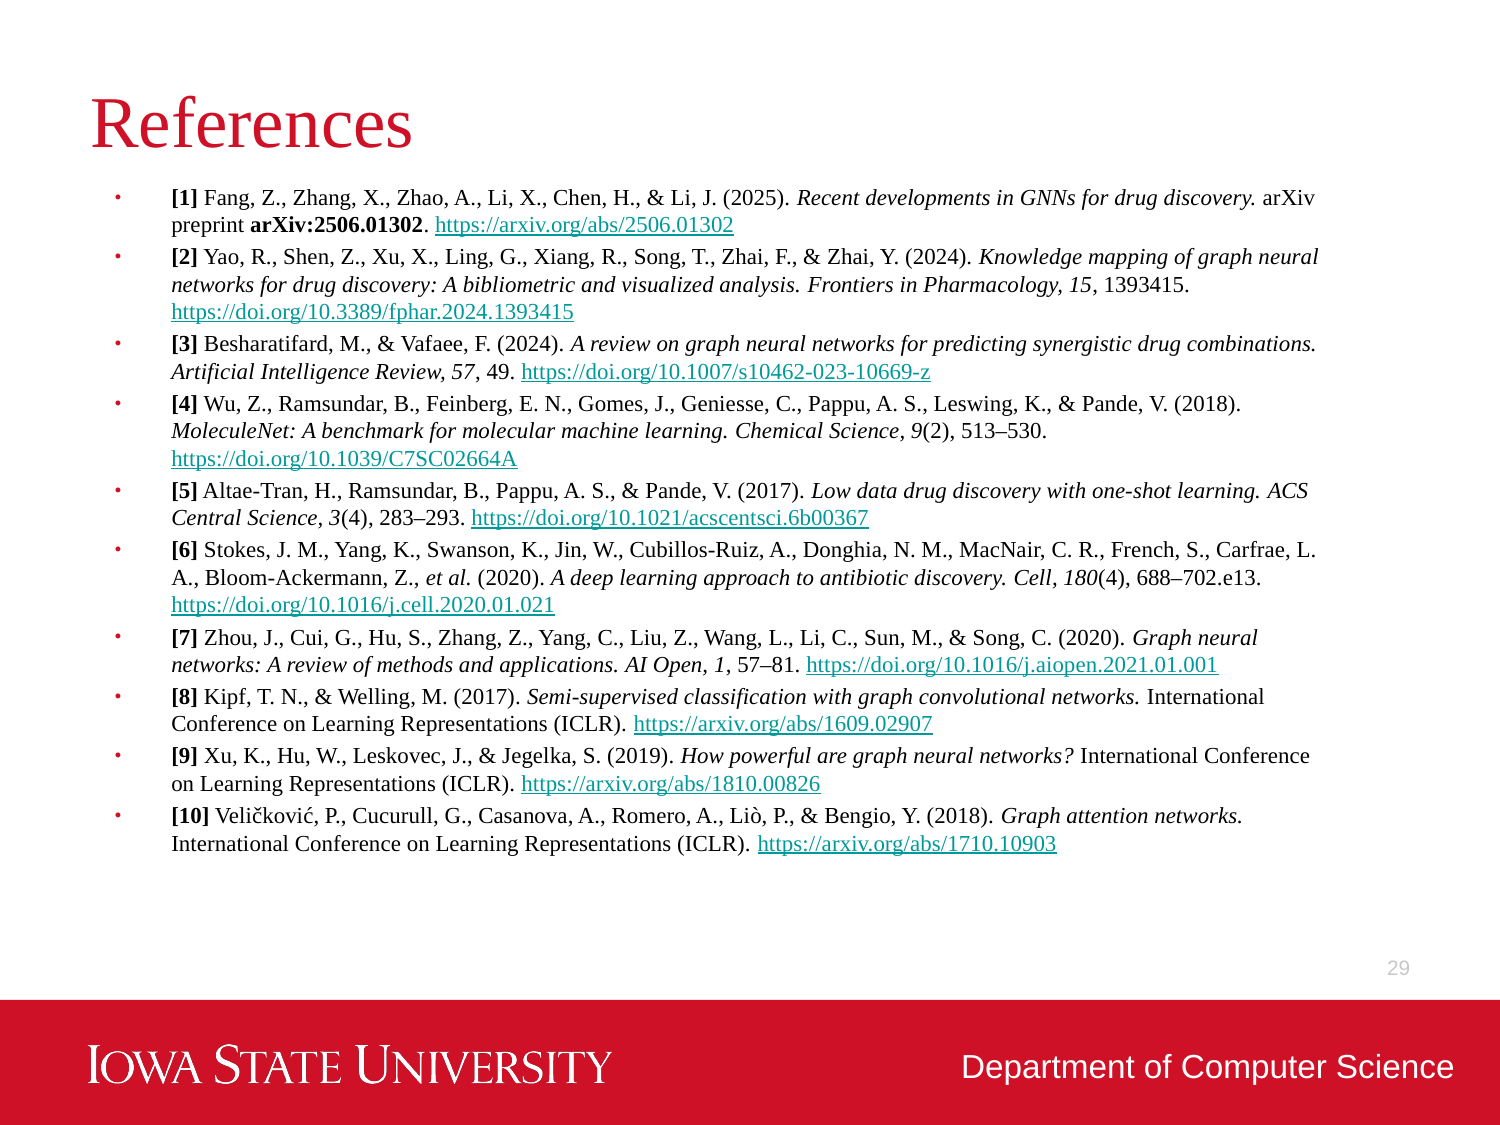

# References
[1] Fang, Z., Zhang, X., Zhao, A., Li, X., Chen, H., & Li, J. (2025). Recent developments in GNNs for drug discovery. arXiv preprint arXiv:2506.01302. https://arxiv.org/abs/2506.01302
[2] Yao, R., Shen, Z., Xu, X., Ling, G., Xiang, R., Song, T., Zhai, F., & Zhai, Y. (2024). Knowledge mapping of graph neural networks for drug discovery: A bibliometric and visualized analysis. Frontiers in Pharmacology, 15, 1393415. https://doi.org/10.3389/fphar.2024.1393415
[3] Besharatifard, M., & Vafaee, F. (2024). A review on graph neural networks for predicting synergistic drug combinations. Artificial Intelligence Review, 57, 49. https://doi.org/10.1007/s10462-023-10669-z
[4] Wu, Z., Ramsundar, B., Feinberg, E. N., Gomes, J., Geniesse, C., Pappu, A. S., Leswing, K., & Pande, V. (2018). MoleculeNet: A benchmark for molecular machine learning. Chemical Science, 9(2), 513–530. https://doi.org/10.1039/C7SC02664A
[5] Altae-Tran, H., Ramsundar, B., Pappu, A. S., & Pande, V. (2017). Low data drug discovery with one-shot learning. ACS Central Science, 3(4), 283–293. https://doi.org/10.1021/acscentsci.6b00367
[6] Stokes, J. M., Yang, K., Swanson, K., Jin, W., Cubillos-Ruiz, A., Donghia, N. M., MacNair, C. R., French, S., Carfrae, L. A., Bloom-Ackermann, Z., et al. (2020). A deep learning approach to antibiotic discovery. Cell, 180(4), 688–702.e13. https://doi.org/10.1016/j.cell.2020.01.021
[7] Zhou, J., Cui, G., Hu, S., Zhang, Z., Yang, C., Liu, Z., Wang, L., Li, C., Sun, M., & Song, C. (2020). Graph neural networks: A review of methods and applications. AI Open, 1, 57–81. https://doi.org/10.1016/j.aiopen.2021.01.001
[8] Kipf, T. N., & Welling, M. (2017). Semi-supervised classification with graph convolutional networks. International Conference on Learning Representations (ICLR). https://arxiv.org/abs/1609.02907
[9] Xu, K., Hu, W., Leskovec, J., & Jegelka, S. (2019). How powerful are graph neural networks? International Conference on Learning Representations (ICLR). https://arxiv.org/abs/1810.00826
[10] Veličković, P., Cucurull, G., Casanova, A., Romero, A., Liò, P., & Bengio, Y. (2018). Graph attention networks. International Conference on Learning Representations (ICLR). https://arxiv.org/abs/1710.10903
29